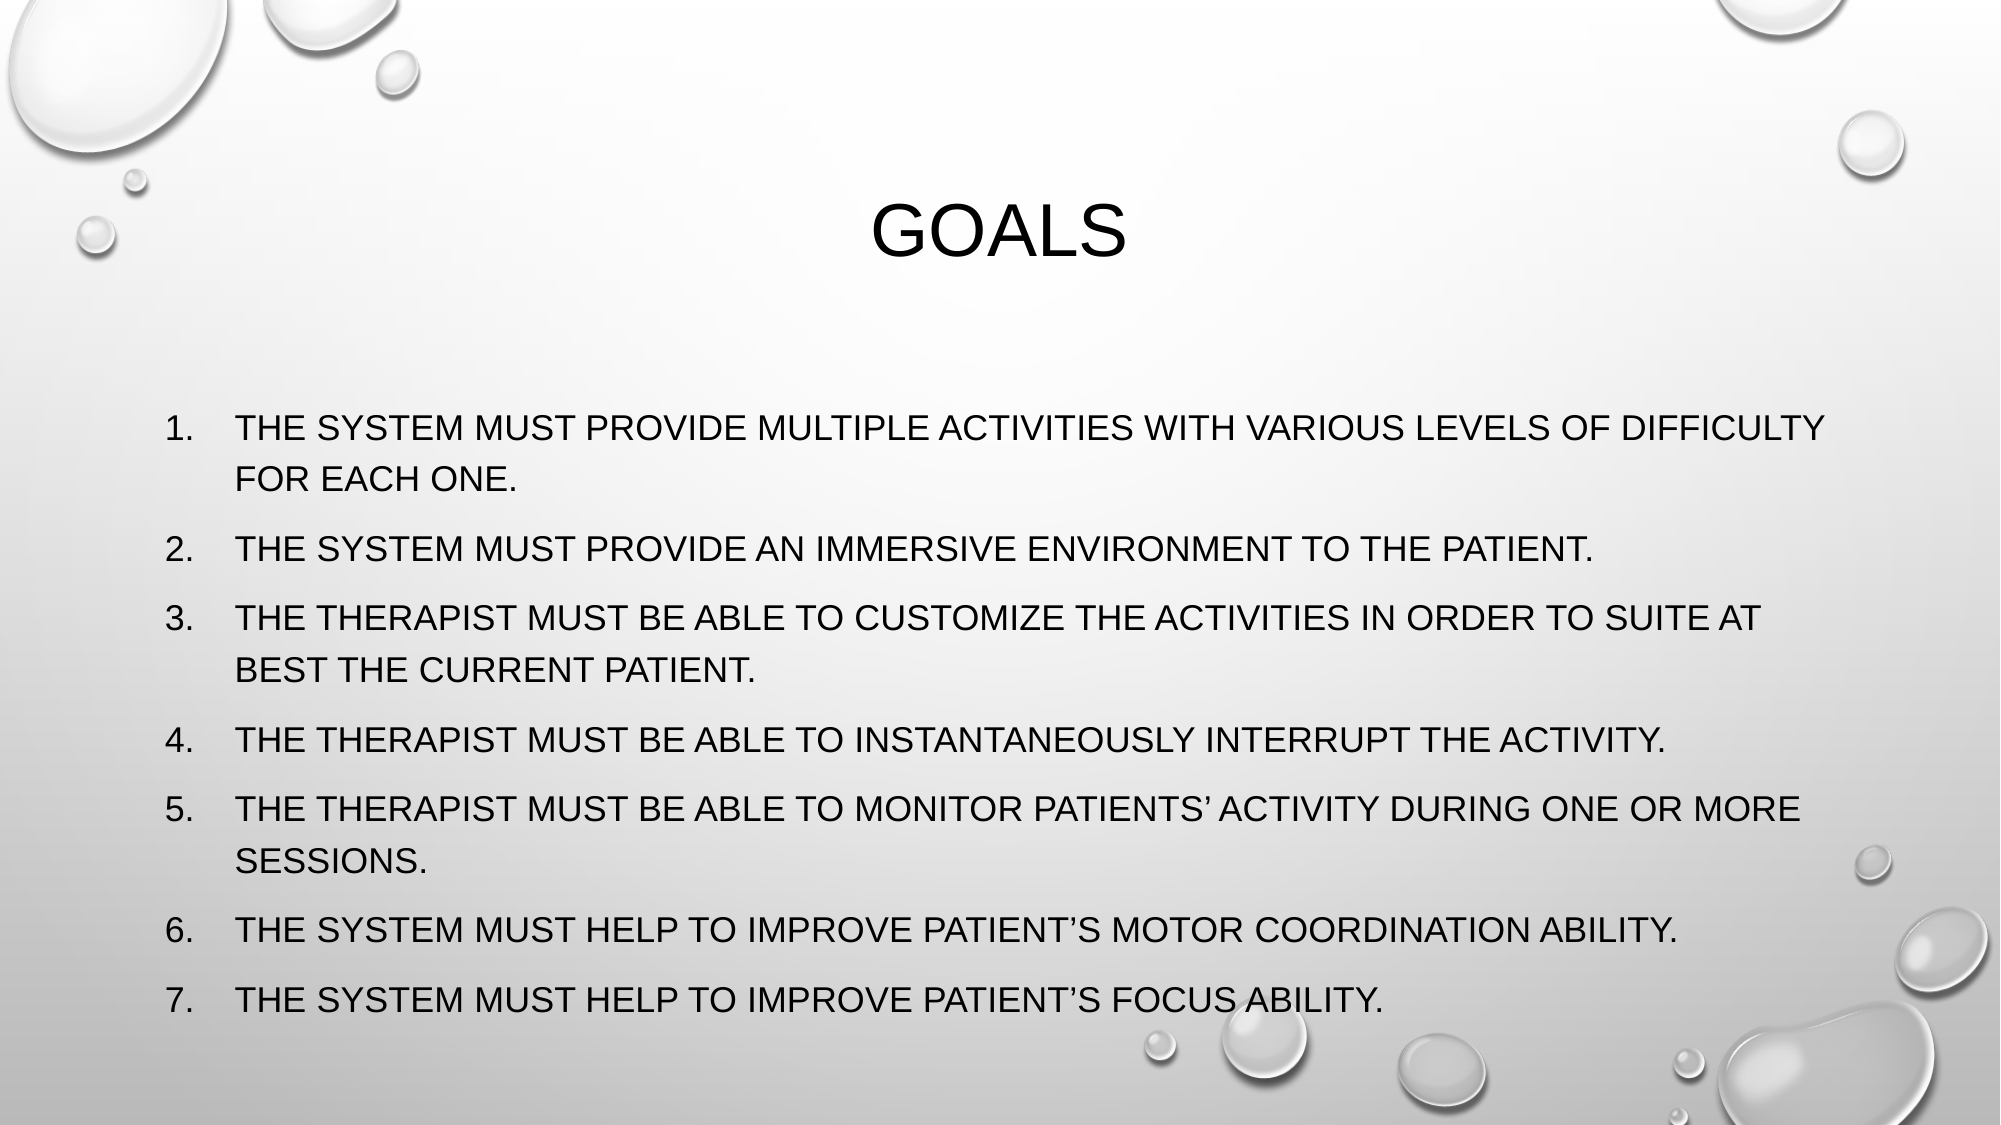

# Goals
The system must provide multiple activities with various levels of difficulty for each one.
The system must provide an immersive environment to the patient.
The therapist must be able to customize the activities in order to suite at best the current patient.
The therapist must be able to instantaneously interrupt the activity.
The therapist must be able to monitor patients’ activity during one or more sessions.
The system must help to improve patient’s motor coordination ability.
The system must help to improve patient’s focus ability.